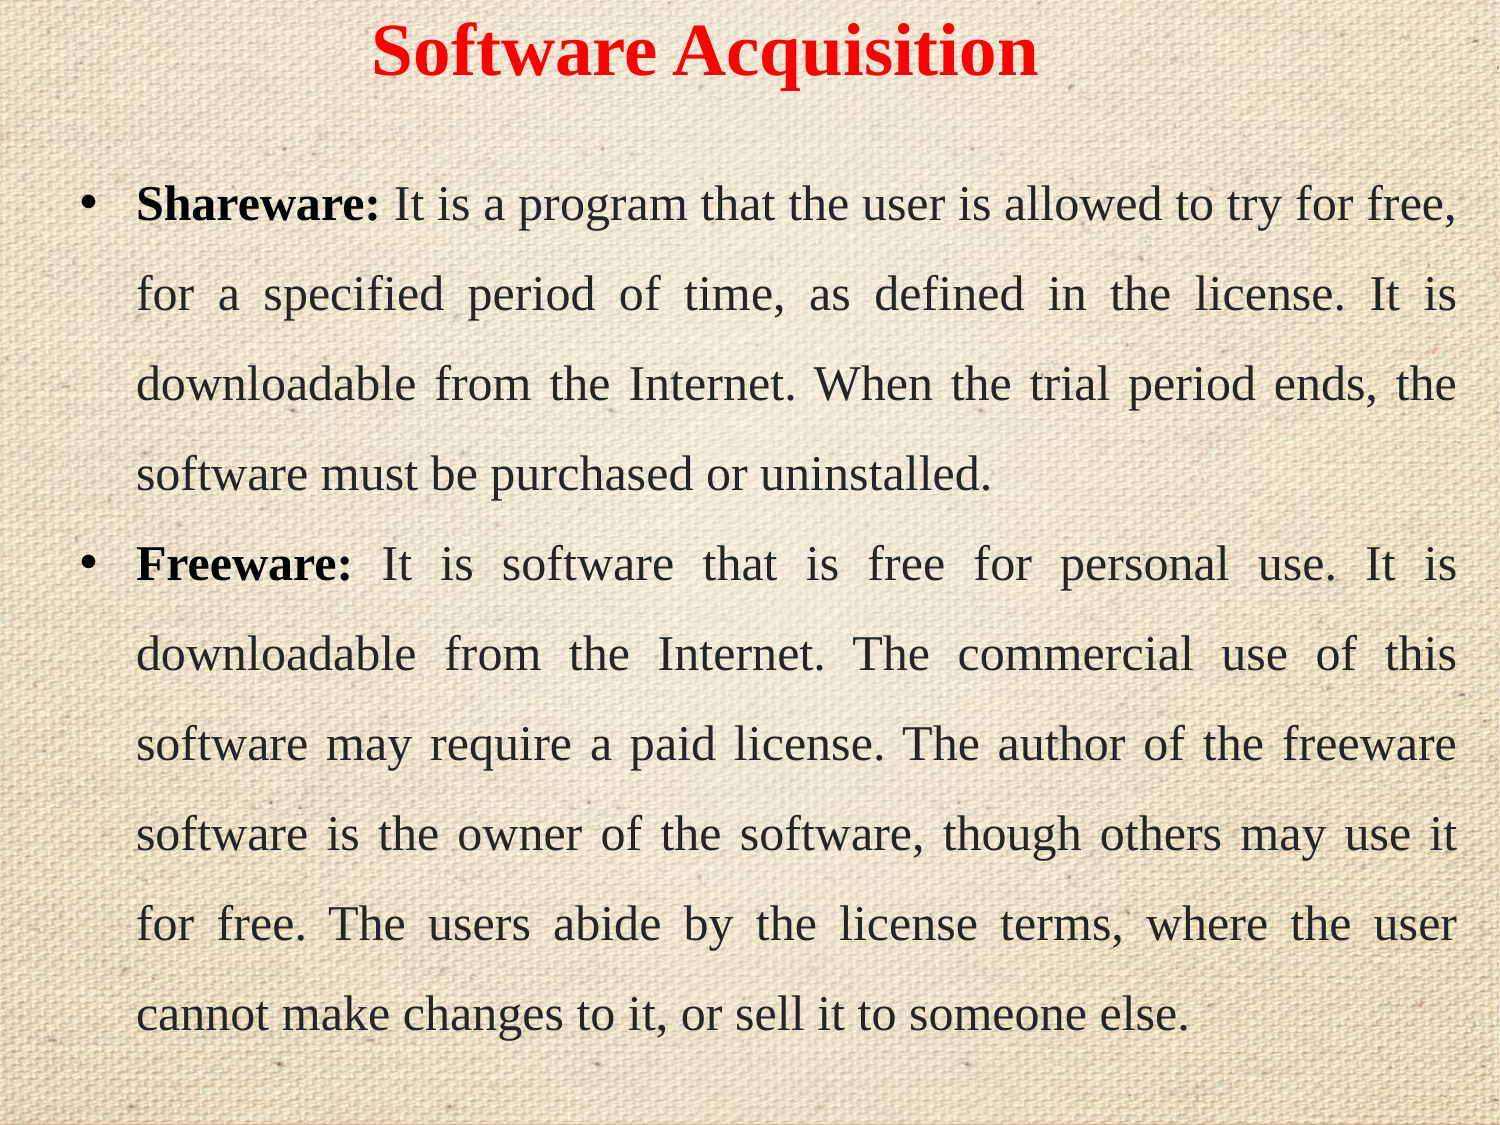

# Software Acquisition
Shareware: It is a program that the user is allowed to try for free, for a specified period of time, as defined in the license. It is downloadable from the Internet. When the trial period ends, the software must be purchased or uninstalled.
Freeware: It is software that is free for personal use. It is downloadable from the Internet. The commercial use of this software may require a paid license. The author of the freeware software is the owner of the software, though others may use it for free. The users abide by the license terms, where the user cannot make changes to it, or sell it to someone else.